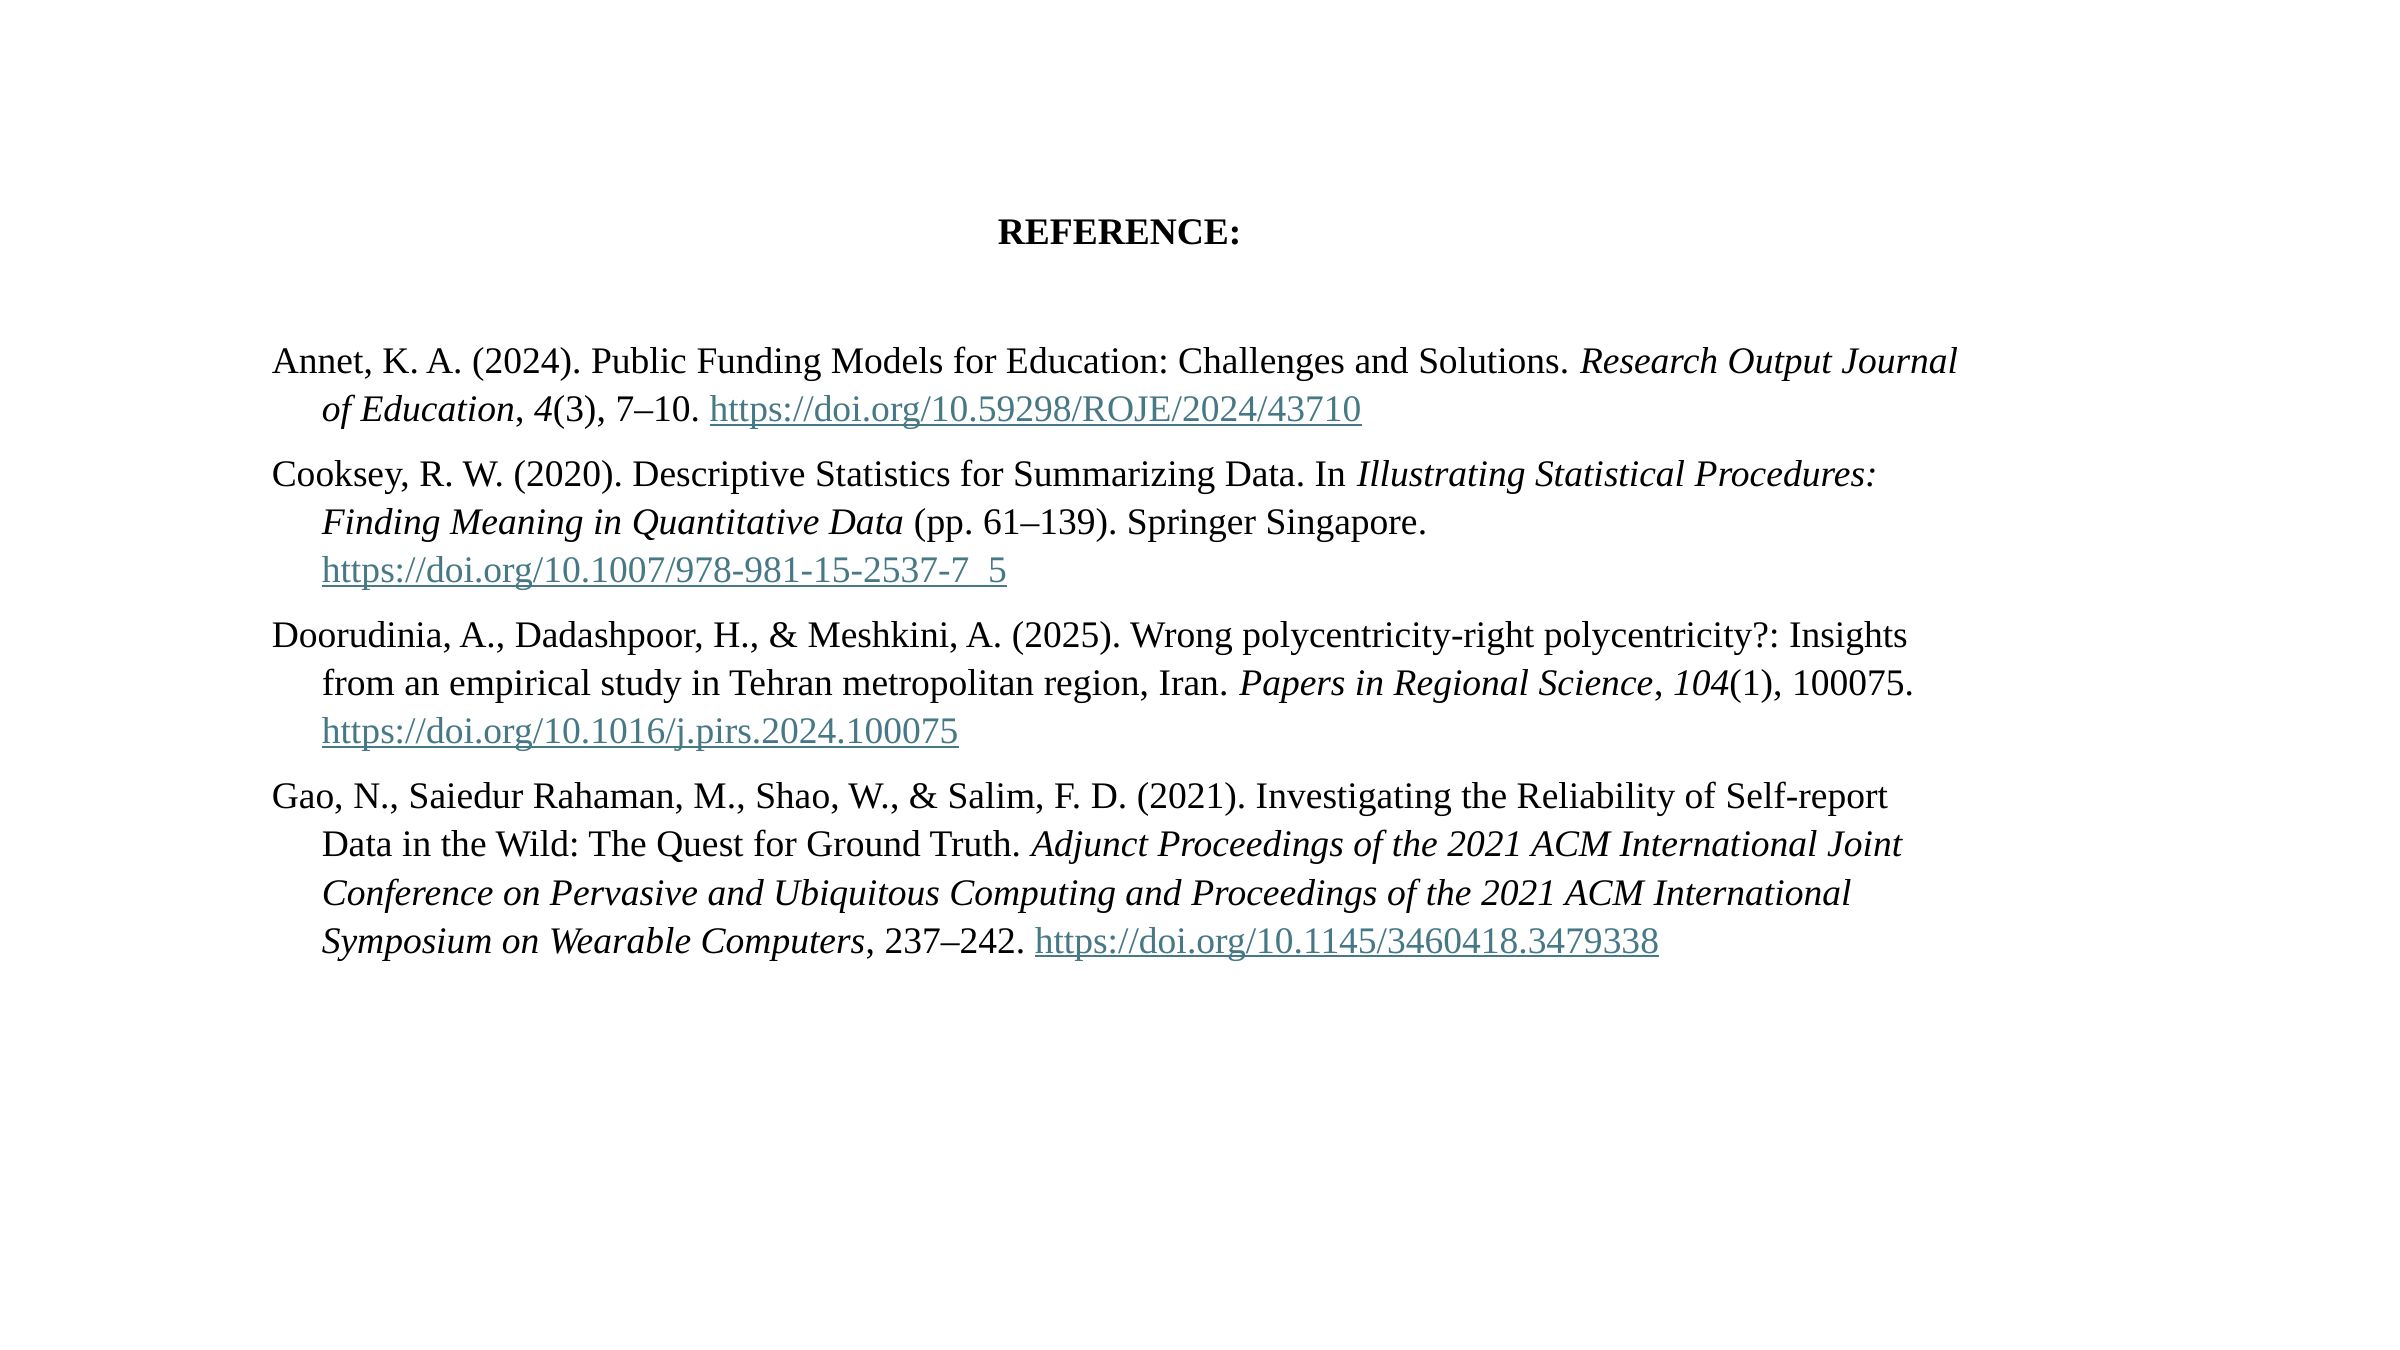

REFERENCE:

Annet, K. A. (2024). Public Funding Models for Education: Challenges and Solutions. Research Output Journal of Education, 4(3), 7–10. https://doi.org/10.59298/ROJE/2024/43710
Cooksey, R. W. (2020). Descriptive Statistics for Summarizing Data. In Illustrating Statistical Procedures: Finding Meaning in Quantitative Data (pp. 61–139). Springer Singapore. https://doi.org/10.1007/978-981-15-2537-7_5
Doorudinia, A., Dadashpoor, H., & Meshkini, A. (2025). Wrong polycentricity-right polycentricity?: Insights from an empirical study in Tehran metropolitan region, Iran. Papers in Regional Science, 104(1), 100075. https://doi.org/10.1016/j.pirs.2024.100075
Gao, N., Saiedur Rahaman, M., Shao, W., & Salim, F. D. (2021). Investigating the Reliability of Self-report Data in the Wild: The Quest for Ground Truth. Adjunct Proceedings of the 2021 ACM International Joint Conference on Pervasive and Ubiquitous Computing and Proceedings of the 2021 ACM International Symposium on Wearable Computers, 237–242. https://doi.org/10.1145/3460418.3479338